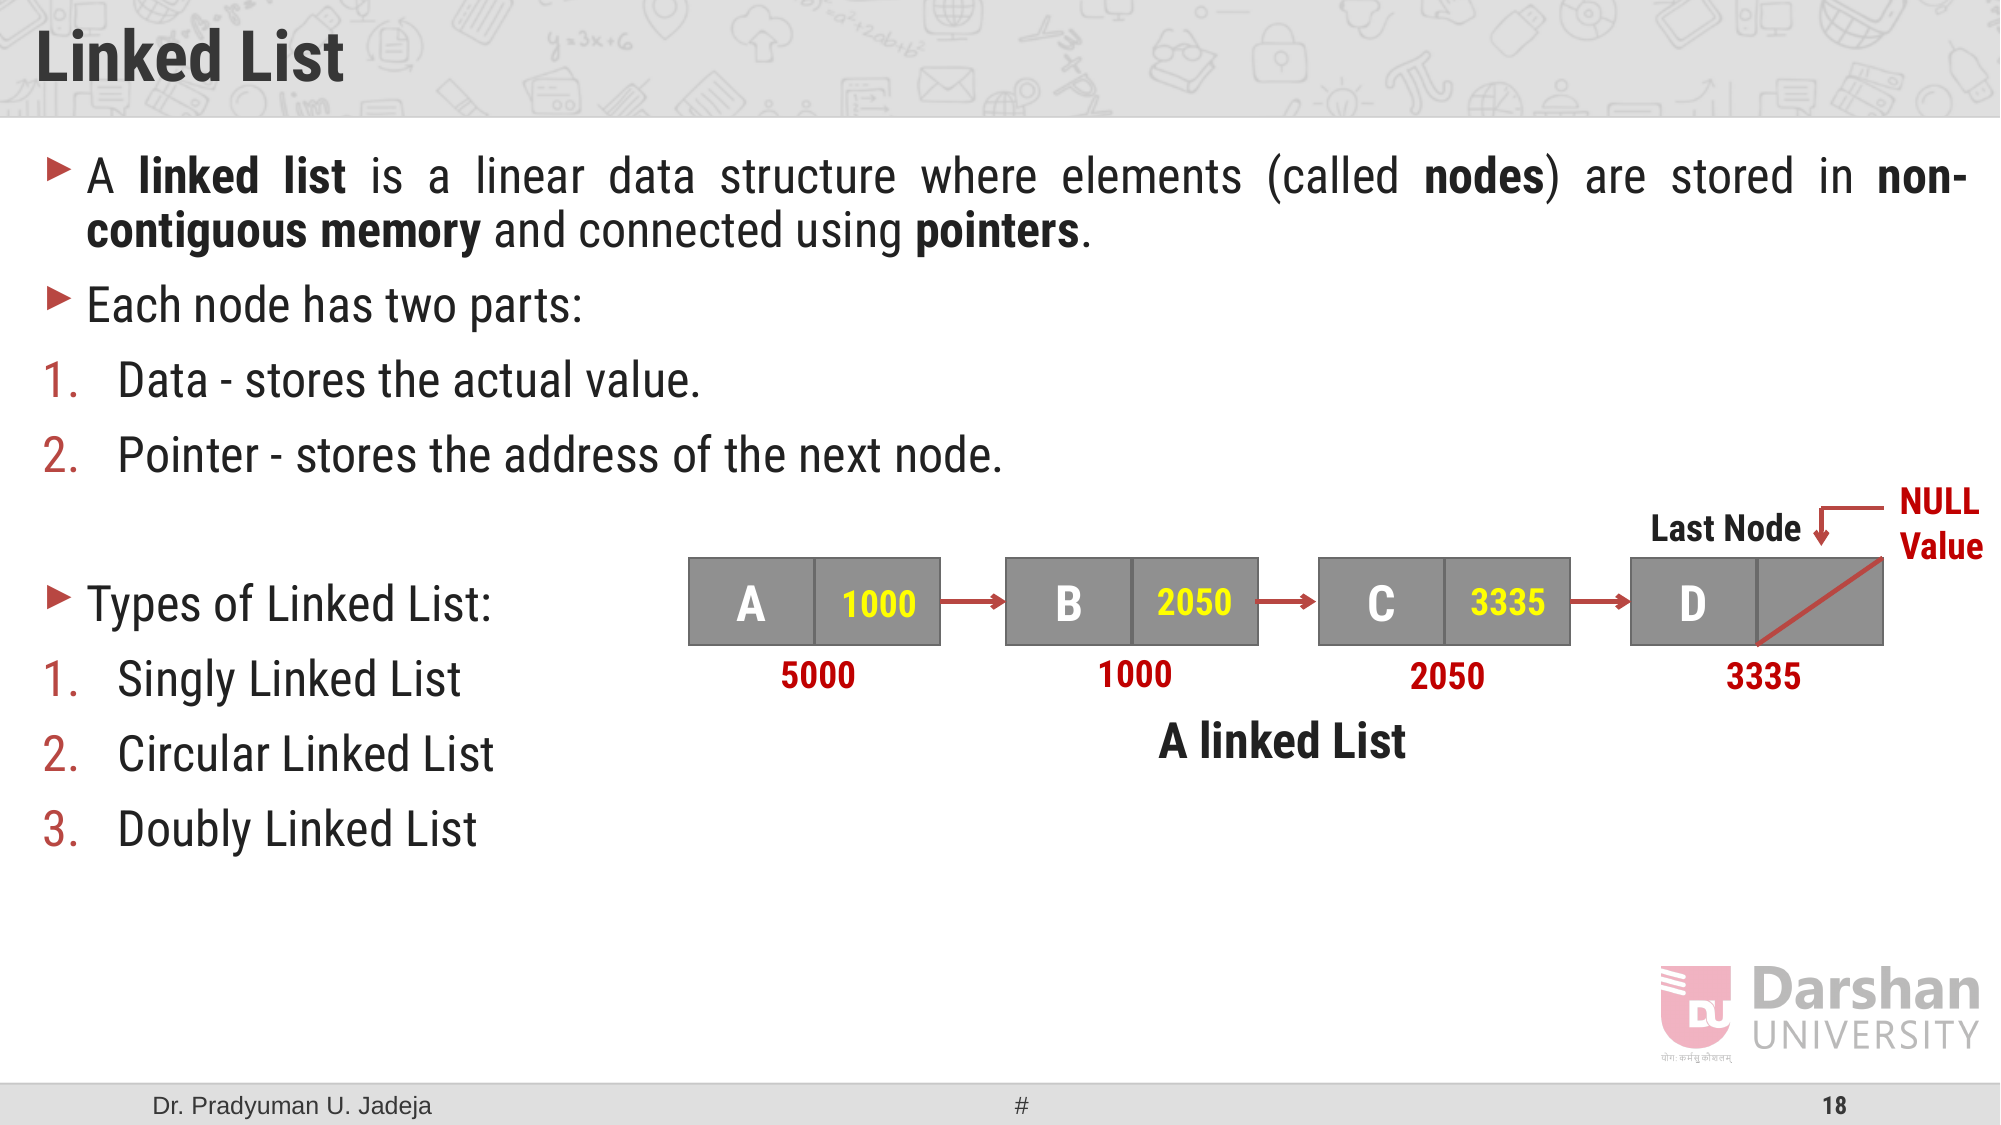

# Linked List
A linked list is a linear data structure where elements (called nodes) are stored in non-contiguous memory and connected using pointers.
Each node has two parts:
Data - stores the actual value.
Pointer - stores the address of the next node.

Types of Linked List:
Singly Linked List
Circular Linked List
Doubly Linked List

NULL
Value
Last Node
A

B

C

D

2050
3335
1000
1000
5000
2050
3335
A linked List